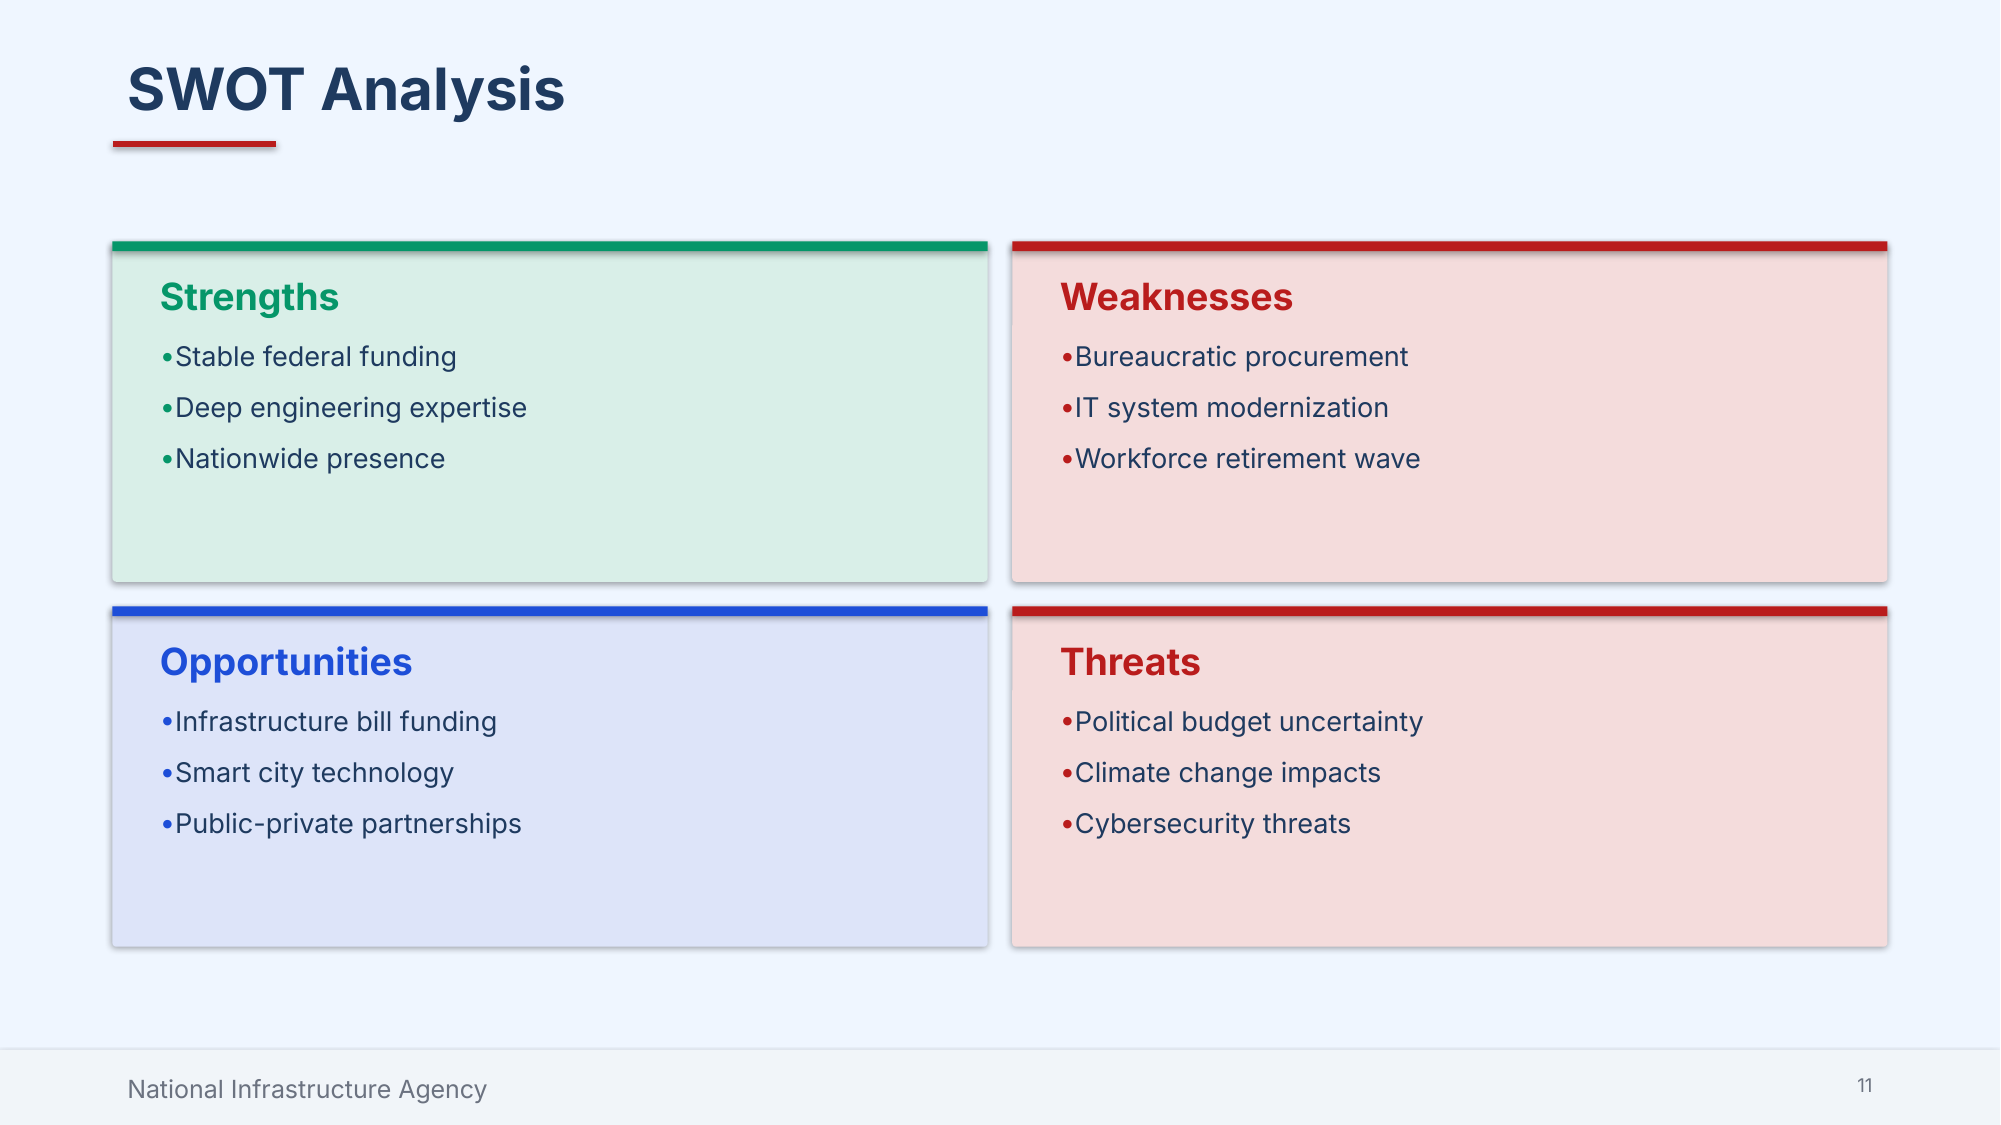

SWOT Analysis

Strengths
Weaknesses
Stable federal funding
Deep engineering expertise
Nationwide presence
Bureaucratic procurement
IT system modernization
Workforce retirement wave

Opportunities
Threats
Infrastructure bill funding
Smart city technology
Public-private partnerships
Political budget uncertainty
Climate change impacts
Cybersecurity threats

National Infrastructure Agency
11